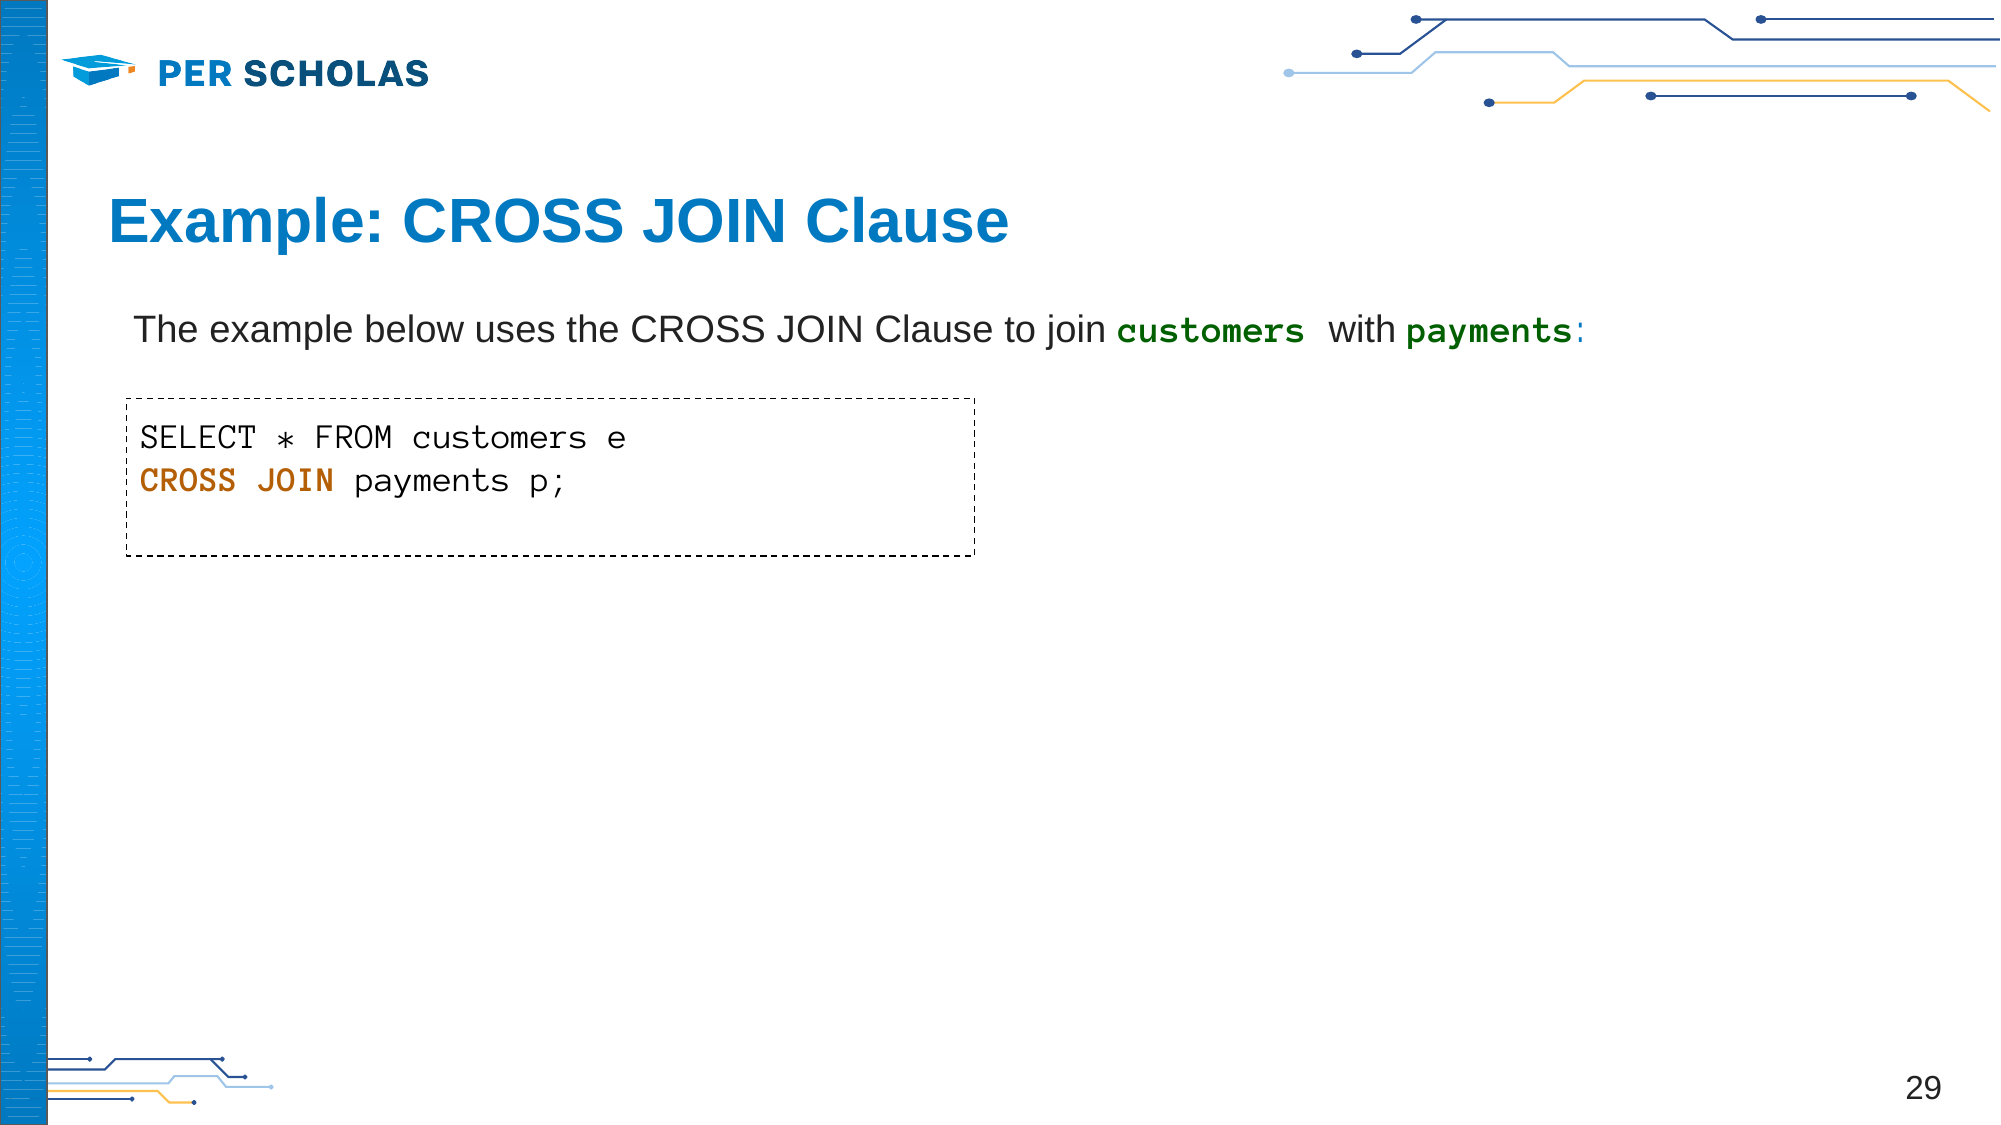

# Example: CROSS JOIN Clause
The example below uses the CROSS JOIN Clause to join customers with payments:
SELECT * FROM customers e
CROSS JOIN payments p;

29